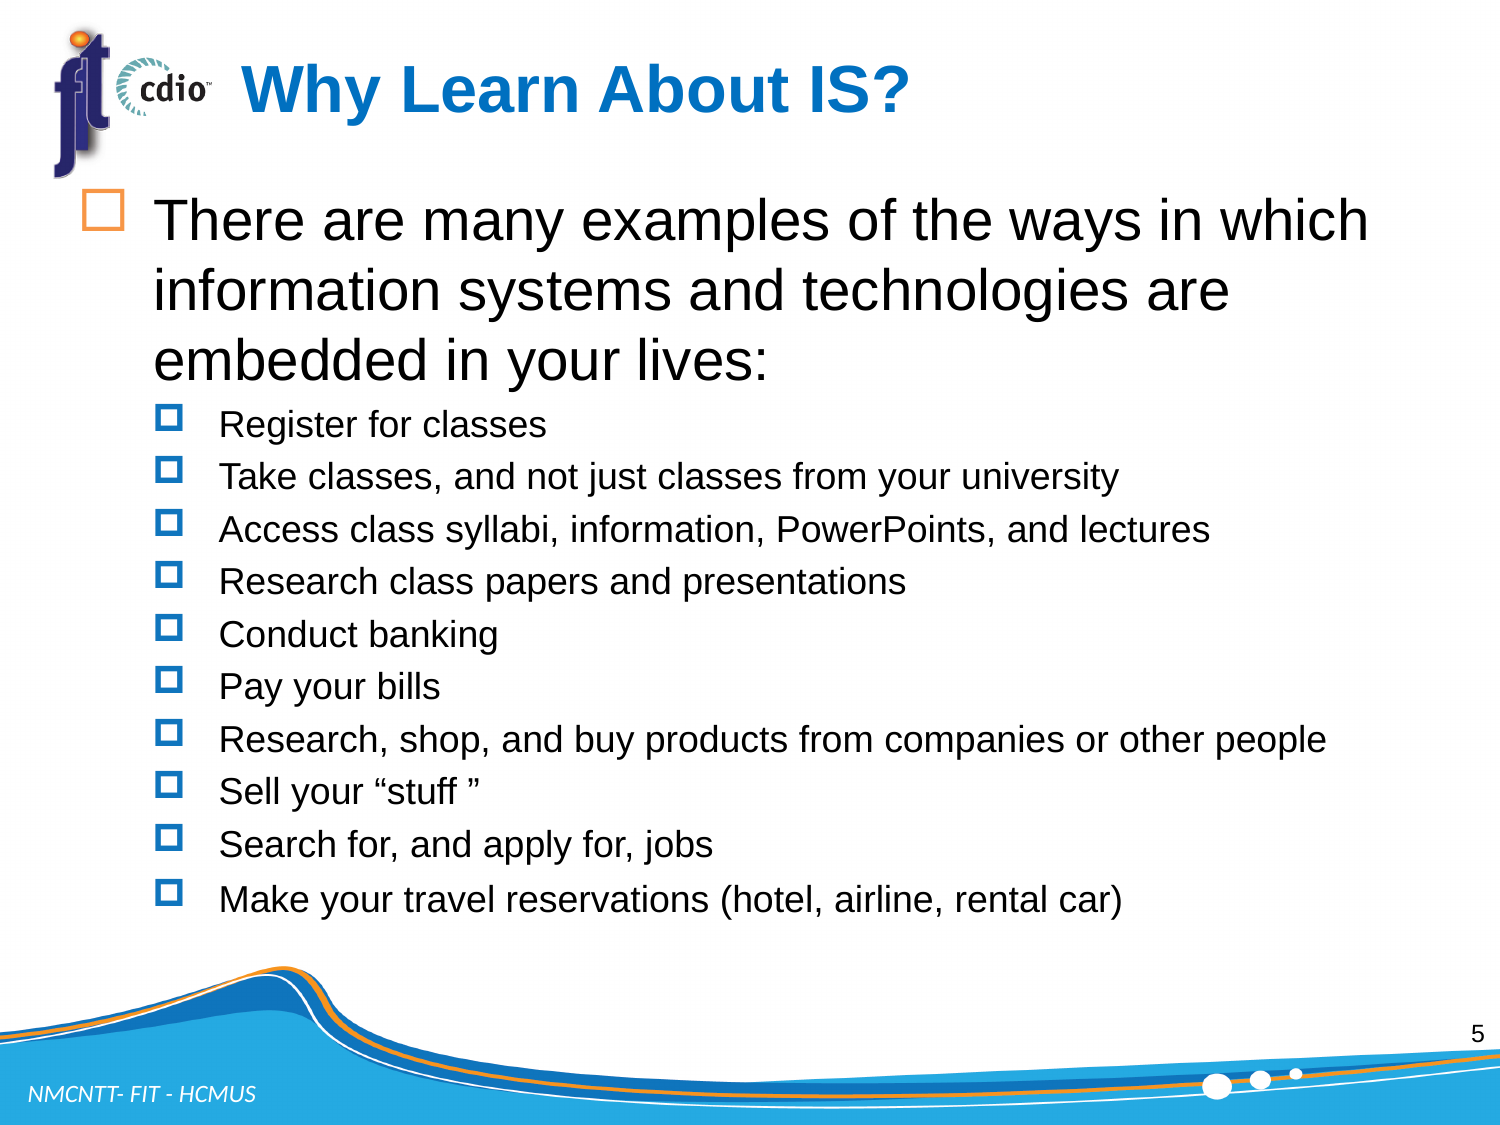

# Why Learn About IS?
There are many examples of the ways in which information systems and technologies are embedded in your lives:
Register for classes
Take classes, and not just classes from your university
Access class syllabi, information, PowerPoints, and lectures
Research class papers and presentations
Conduct banking
Pay your bills
Research, shop, and buy products from companies or other people
Sell your “stuff ”
Search for, and apply for, jobs
Make your travel reservations (hotel, airline, rental car)
5
NMCNTT- FIT - HCMUS